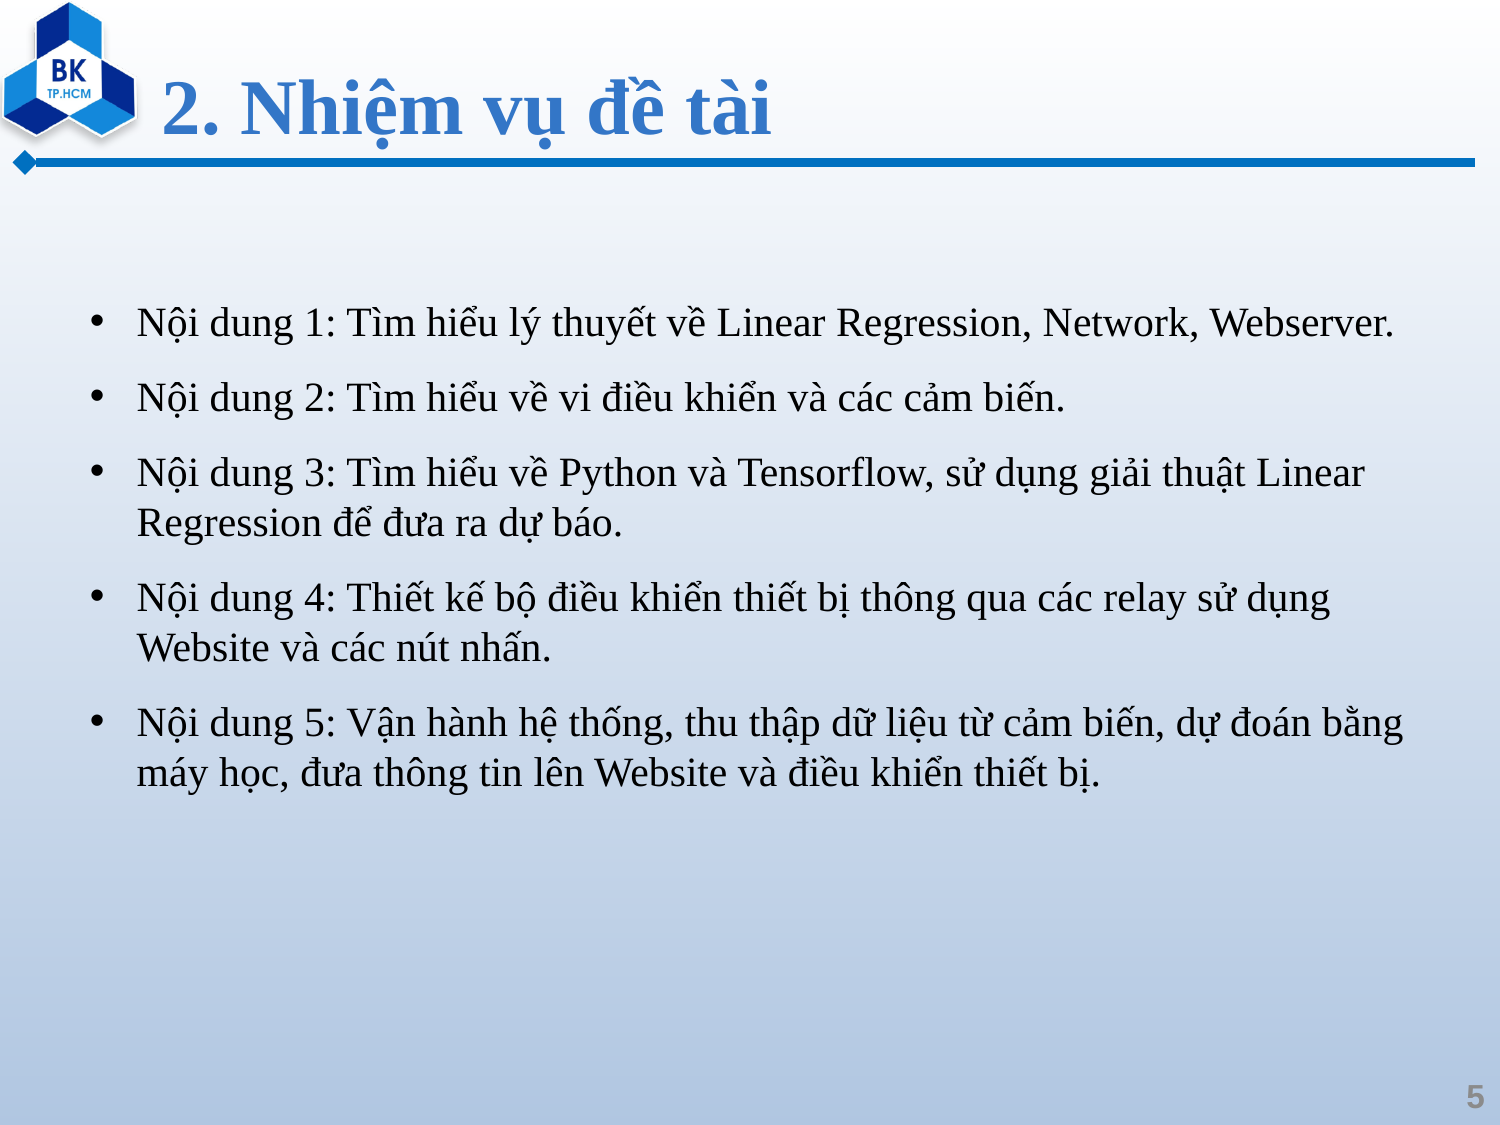

# 2. Nhiệm vụ đề tài
Nội dung 1: Tìm hiểu lý thuyết về Linear Regression, Network, Webserver.
Nội dung 2: Tìm hiểu về vi điều khiển và các cảm biến.
Nội dung 3: Tìm hiểu về Python và Tensorflow, sử dụng giải thuật Linear Regression để đưa ra dự báo.
Nội dung 4: Thiết kế bộ điều khiển thiết bị thông qua các relay sử dụng Website và các nút nhấn.
Nội dung 5: Vận hành hệ thống, thu thập dữ liệu từ cảm biến, dự đoán bằng máy học, đưa thông tin lên Website và điều khiển thiết bị.
5